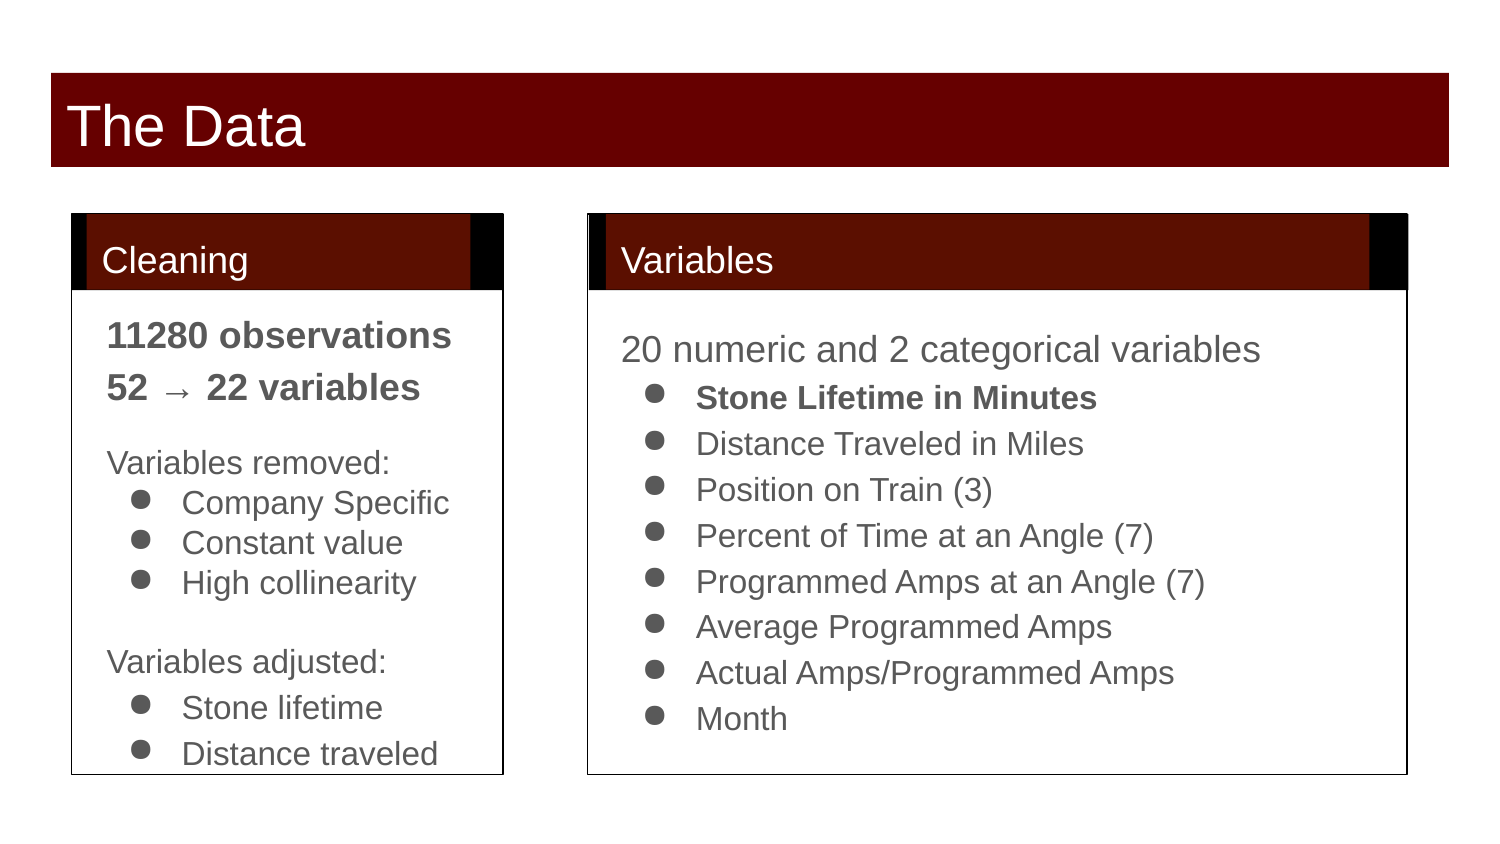

# The Data

Cleaning

Variables
11280 observations
52 → 22 variables
Variables removed:
Company Specific
Constant value
High collinearity
Variables adjusted:
Stone lifetime
Distance traveled
20 numeric and 2 categorical variables
Stone Lifetime in Minutes
Distance Traveled in Miles
Position on Train (3)
Percent of Time at an Angle (7)
Programmed Amps at an Angle (7)
Average Programmed Amps
Actual Amps/Programmed Amps
Month